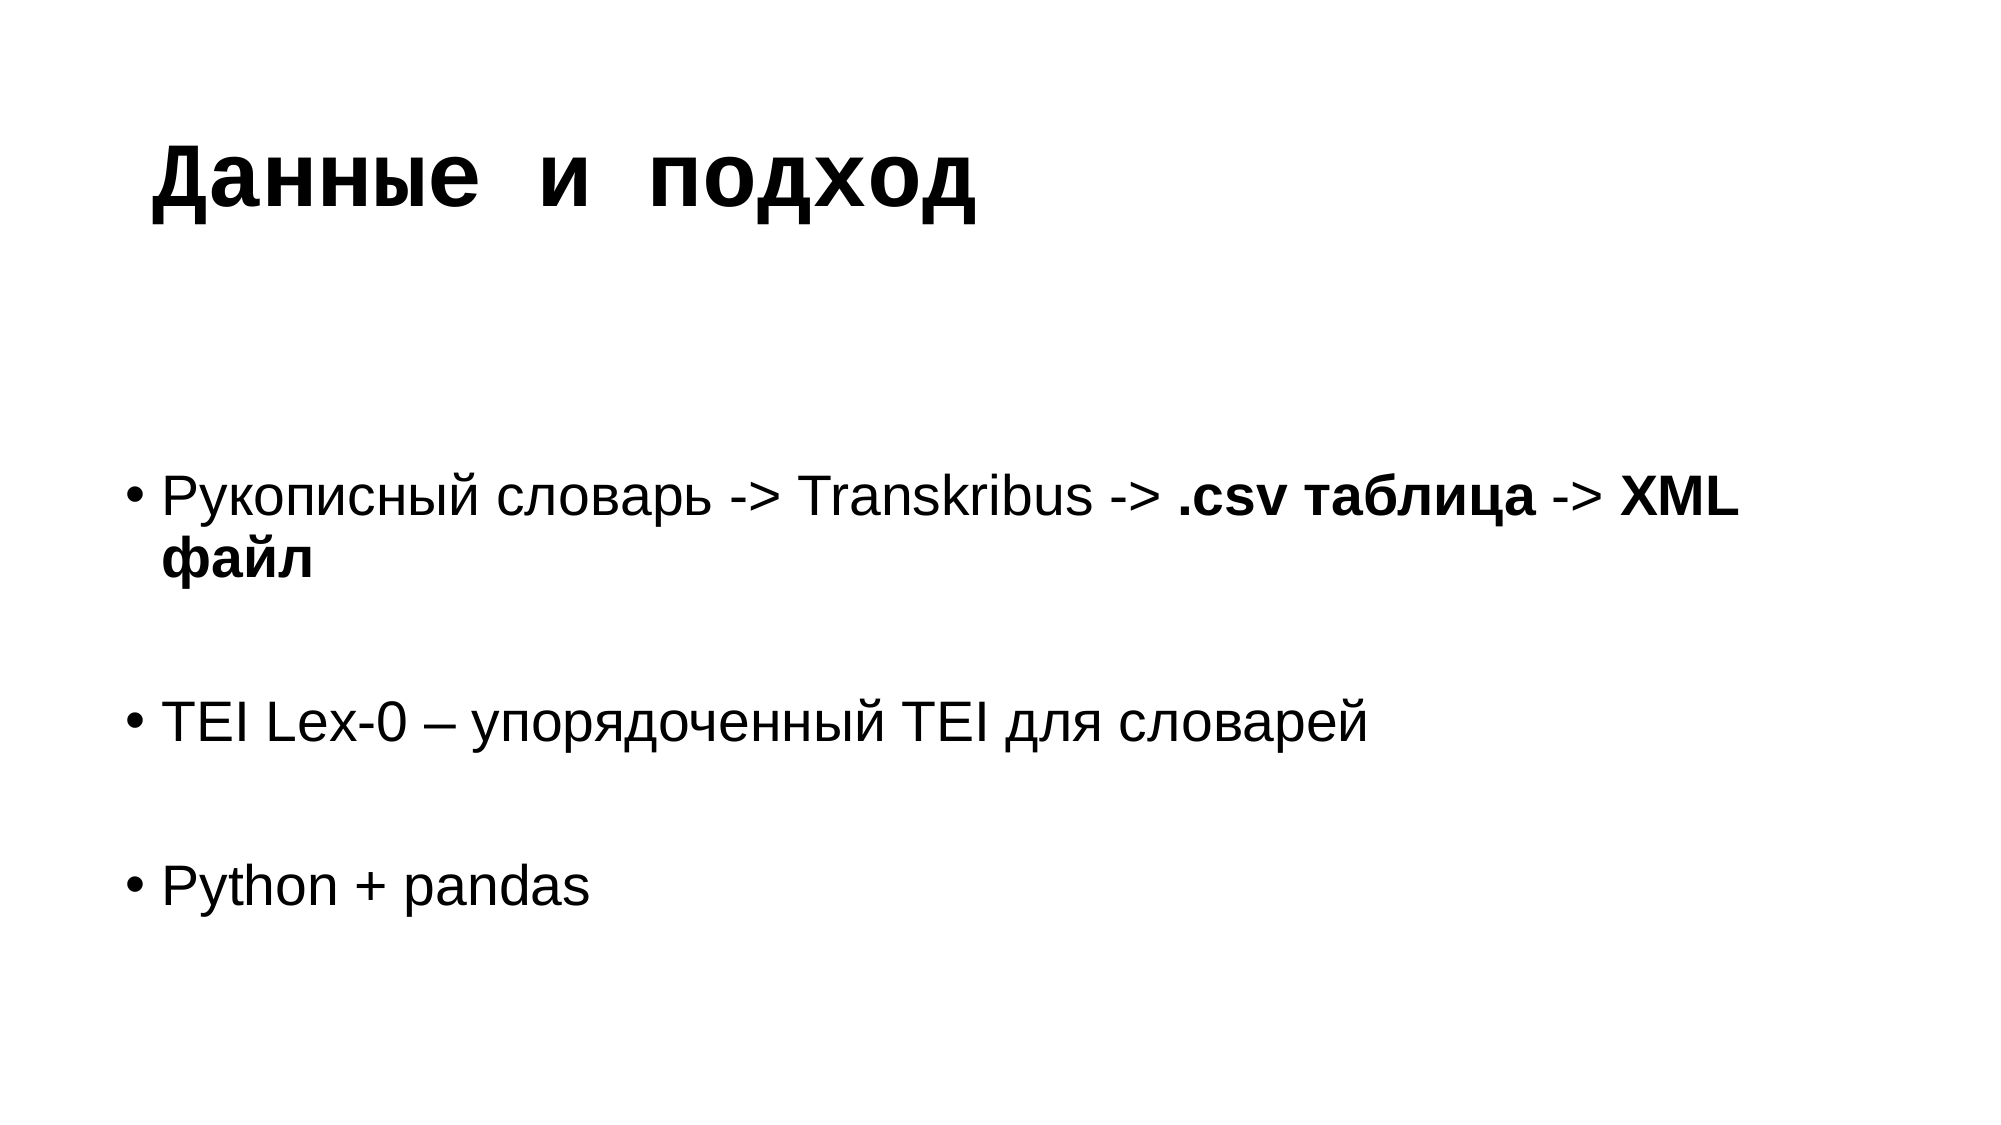

# Данные и подход
Рукописный словарь -> Transkribus -> .csv таблица -> ХML файл

TEI Lex-0 – упорядоченный TEI для словарей

Python + pandas